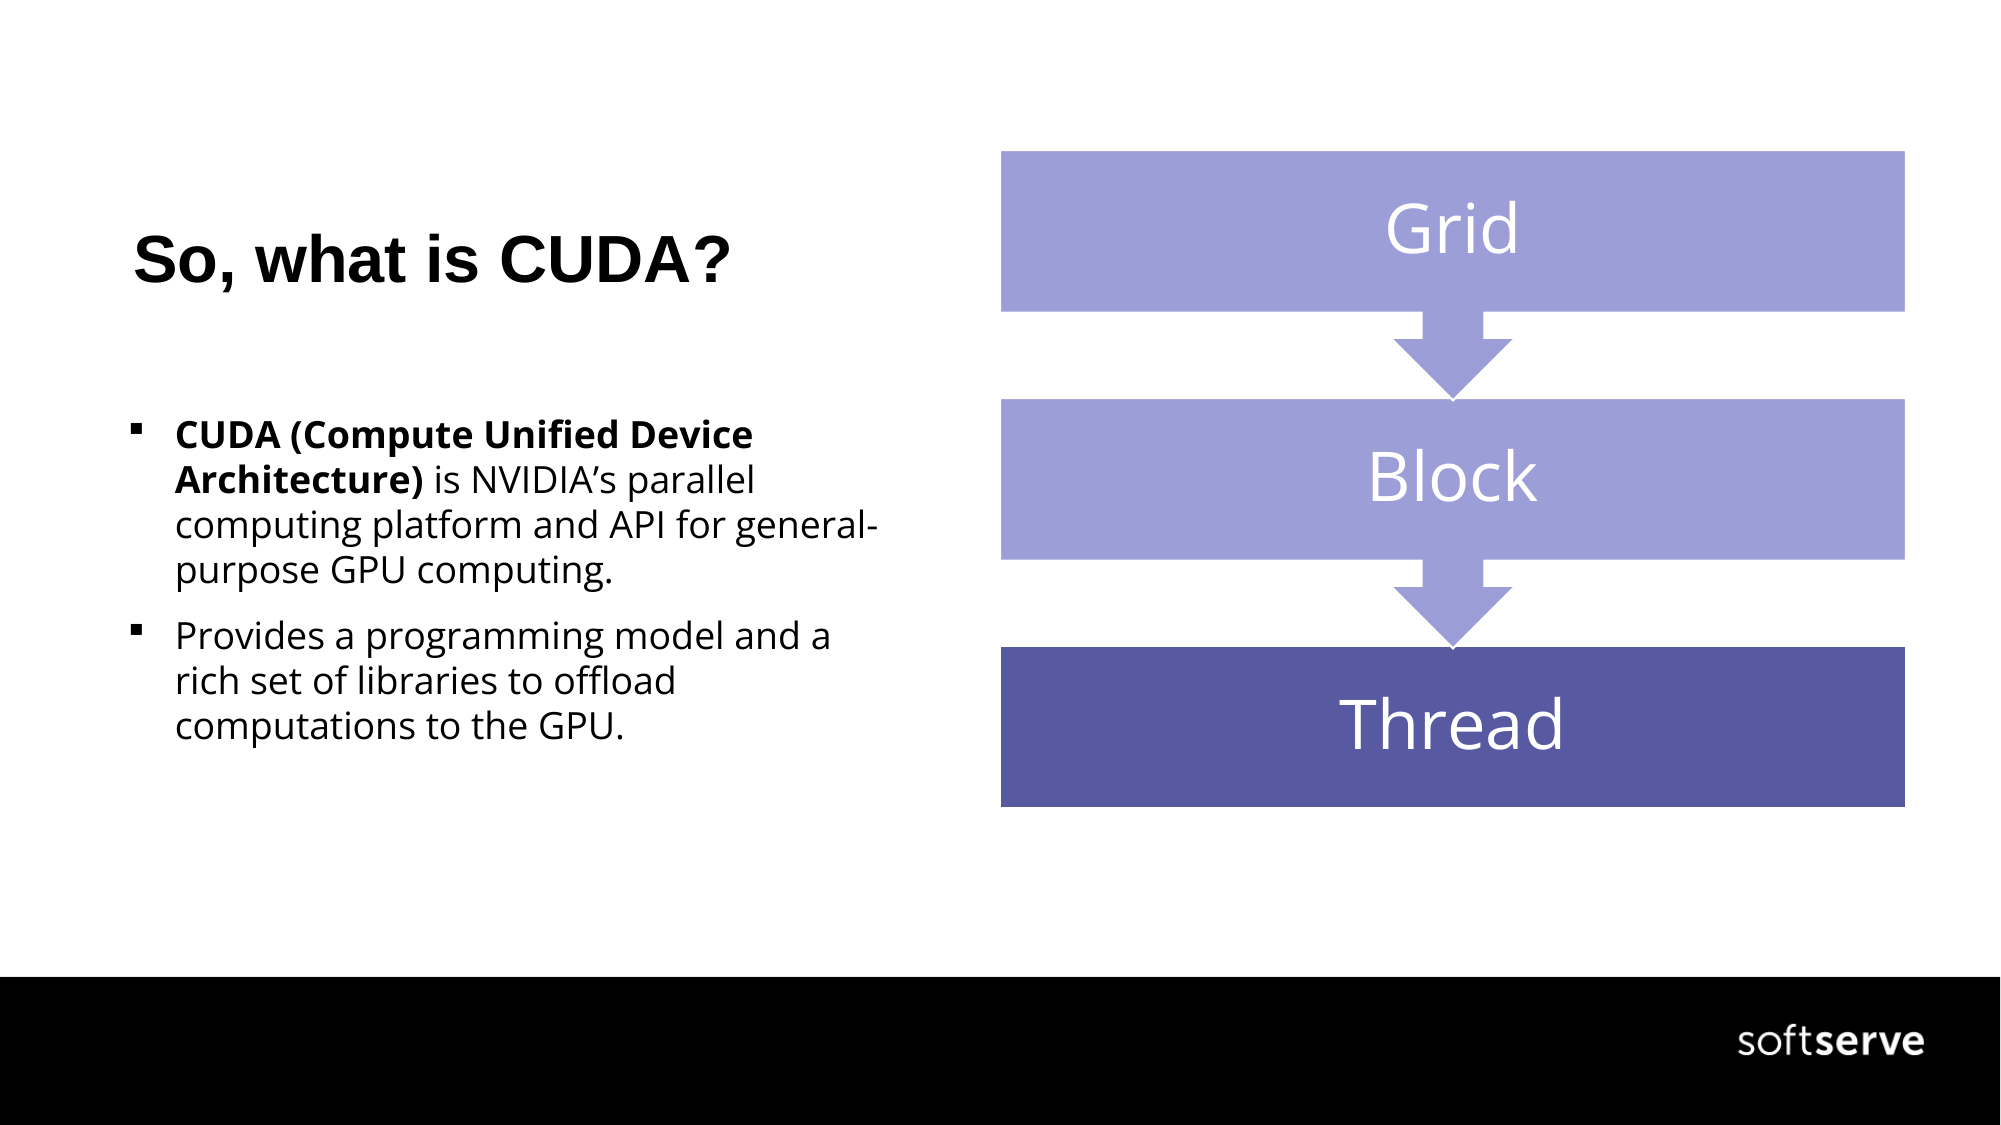

Thread
Block
Grid
So, what is CUDA?
CUDA (Compute Unified Device Architecture) is NVIDIA’s parallel computing platform and API for general-purpose GPU computing.
Provides a programming model and a rich set of libraries to offload computations to the GPU.